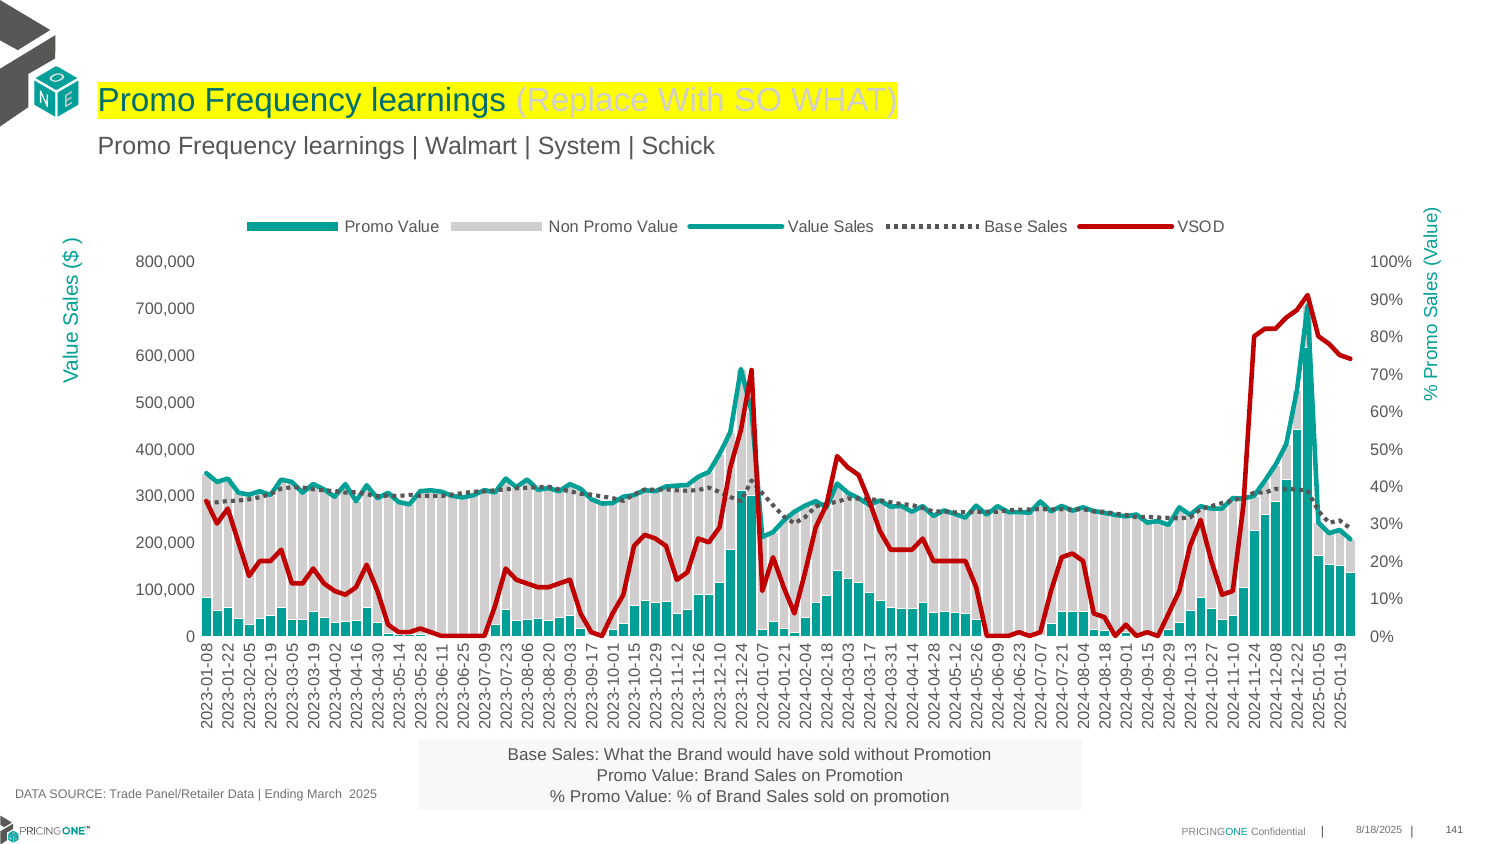

# Promo Frequency learnings (Replace With SO WHAT)
Promo Frequency learnings | Walmart | System | Schick

### Chart

| Category | Promo Value | Non Promo Value | Value Sales | Base Sales | VSOD |
|---|---|---|---|---|---|
| 44934 | 82259.0 | 265427.0 | 347686.0 | 283987.0 | 0.36 |
| 44941 | 55523.0 | 273438.0 | 328961.0 | 285416.0 | 0.3 |
| 44948 | 62066.0 | 274004.0 | 336070.0 | 288066.0 | 0.34 |
| 44955 | 38805.0 | 267100.0 | 305905.0 | 288937.0 | 0.25 |
| 44962 | 25160.0 | 276596.0 | 301756.0 | 291778.0 | 0.16 |
| 44969 | 36847.0 | 272192.0 | 309039.0 | 296278.0 | 0.2 |
| 44976 | 43294.0 | 257831.0 | 301125.0 | 302780.0 | 0.2 |
| 44983 | 61386.0 | 272467.0 | 333853.0 | 314608.0 | 0.23 |
| 44990 | 35869.0 | 293227.0 | 329096.0 | 317624.0 | 0.14 |
| 44997 | 35896.0 | 270132.0 | 306028.0 | 317228.0 | 0.14 |
| 45004 | 52287.0 | 272293.0 | 324580.0 | 313107.0 | 0.18 |
| 45011 | 40602.0 | 272364.0 | 312966.0 | 311041.0 | 0.14 |
| 45018 | 29449.0 | 267863.0 | 297312.0 | 309480.0 | 0.12 |
| 45025 | 30502.0 | 293796.0 | 324298.0 | 306171.0 | 0.11 |
| 45032 | 34262.0 | 253400.0 | 287662.0 | 306972.0 | 0.13 |
| 45039 | 60735.0 | 261002.0 | 321737.0 | 302692.0 | 0.19 |
| 45046 | 29203.0 | 264945.0 | 294148.0 | 298349.0 | 0.12 |
| 45053 | 6680.0 | 298971.0 | 305651.0 | 299781.0 | 0.03 |
| 45060 | 3057.0 | 282697.0 | 285754.0 | 298794.0 | 0.01 |
| 45067 | 2562.0 | 278409.0 | 280971.0 | 301311.0 | 0.01 |
| 45074 | 3387.0 | 305789.0 | 309176.0 | 299132.0 | 0.02 |
| 45081 | 1289.0 | 309773.0 | 311062.0 | 299413.0 | 0.01 |
| 45088 | 456.0 | 307436.0 | 307892.0 | 298849.0 | 0.0 |
| 45095 | 819.0 | 298198.0 | 299017.0 | 302048.0 | 0.0 |
| 45102 | 855.0 | 294888.0 | 295743.0 | 305103.0 | 0.0 |
| 45109 | 778.0 | 300056.0 | 300834.0 | 308163.0 | 0.0 |
| 45116 | 537.0 | 310862.0 | 311399.0 | 308629.0 | 0.0 |
| 45123 | 23899.0 | 282562.0 | 306461.0 | 310997.0 | 0.08 |
| 45130 | 57953.0 | 278306.0 | 336259.0 | 313117.0 | 0.18 |
| 45137 | 32536.0 | 285370.0 | 317906.0 | 315311.0 | 0.15 |
| 45144 | 35833.0 | 298373.0 | 334206.0 | 316564.0 | 0.14 |
| 45151 | 38026.0 | 274050.0 | 312076.0 | 317675.0 | 0.13 |
| 45158 | 33618.0 | 282379.0 | 315997.0 | 318758.0 | 0.13 |
| 45165 | 40053.0 | 268852.0 | 308905.0 | 312763.0 | 0.14 |
| 45172 | 44289.0 | 280069.0 | 324358.0 | 309239.0 | 0.15 |
| 45179 | 16073.0 | 298098.0 | 314171.0 | 303425.0 | 0.06 |
| 45186 | 1992.0 | 290032.0 | 292024.0 | 301784.0 | 0.01 |
| 45193 | 797.0 | 281810.0 | 282607.0 | 297796.0 | 0.0 |
| 45200 | 13874.0 | 269880.0 | 283754.0 | 294273.0 | 0.06 |
| 45207 | 26785.0 | 270487.0 | 297272.0 | 288448.0 | 0.11 |
| 45214 | 64590.0 | 236103.0 | 300693.0 | 302173.0 | 0.24 |
| 45221 | 75900.0 | 235429.0 | 311329.0 | 312698.0 | 0.27 |
| 45228 | 71423.0 | 237621.0 | 309044.0 | 312042.0 | 0.26 |
| 45235 | 73250.0 | 245956.0 | 319206.0 | 313096.0 | 0.24 |
| 45242 | 49290.0 | 271650.0 | 320940.0 | 310897.0 | 0.15 |
| 45249 | 55969.0 | 266549.0 | 322518.0 | 310086.0 | 0.17 |
| 45256 | 89836.0 | 249893.0 | 339729.0 | 311502.0 | 0.26 |
| 45263 | 89019.0 | 261179.0 | 350198.0 | 316835.0 | 0.25 |
| 45270 | 114913.0 | 274113.0 | 389026.0 | 307295.0 | 0.29 |
| 45277 | 185905.0 | 249061.0 | 434966.0 | 296680.0 | 0.45 |
| 45284 | 311789.0 | 258407.0 | 570196.0 | 287825.0 | 0.55 |
| 45291 | 300604.0 | 177998.0 | 478602.0 | 331933.0 | 0.71 |
| 45298 | 14537.0 | 196754.0 | 211291.0 | 304715.0 | 0.12 |
| 45305 | 32402.0 | 189316.0 | 221718.0 | 279304.0 | 0.21 |
| 45312 | 17029.0 | 229287.0 | 246316.0 | 255124.0 | 0.13 |
| 45319 | 8616.0 | 256670.0 | 265286.0 | 240600.0 | 0.06 |
| 45326 | 38880.0 | 239199.0 | 278079.0 | 253491.0 | 0.17 |
| 45333 | 71407.0 | 216428.0 | 287835.0 | 276780.0 | 0.29 |
| 45340 | 85905.0 | 188390.0 | 274295.0 | 282331.0 | 0.35 |
| 45347 | 140716.0 | 184857.0 | 325573.0 | 286559.0 | 0.48 |
| 45354 | 123889.0 | 181616.0 | 305505.0 | 293402.0 | 0.45 |
| 45361 | 114587.0 | 179526.0 | 294113.0 | 293447.0 | 0.43 |
| 45368 | 93820.0 | 186033.0 | 279853.0 | 292281.0 | 0.36 |
| 45375 | 76707.0 | 212554.0 | 289261.0 | 289672.0 | 0.28 |
| 45382 | 60663.0 | 215373.0 | 276036.0 | 285405.0 | 0.23 |
| 45389 | 58840.0 | 218920.0 | 277760.0 | 281615.0 | 0.23 |
| 45396 | 58504.0 | 206896.0 | 265400.0 | 279560.0 | 0.23 |
| 45403 | 71486.0 | 205692.0 | 277178.0 | 273289.0 | 0.26 |
| 45410 | 51419.0 | 204720.0 | 256139.0 | 265449.0 | 0.2 |
| 45417 | 52638.0 | 215373.0 | 268011.0 | 266019.0 | 0.2 |
| 45424 | 50074.0 | 210526.0 | 260600.0 | 263889.0 | 0.2 |
| 45431 | 48926.0 | 203692.0 | 252618.0 | 264354.0 | 0.2 |
| 45438 | 35142.0 | 243060.0 | 278202.0 | 265067.0 | 0.13 |
| 45445 | 517.0 | 258491.0 | 259008.0 | 265453.0 | 0.0 |
| 45452 | 1058.0 | 276014.0 | 277072.0 | 264807.0 | 0.0 |
| 45459 | 543.0 | 264105.0 | 264648.0 | 268286.0 | 0.0 |
| 45466 | 1666.0 | 262851.0 | 264517.0 | 269736.0 | 0.01 |
| 45473 | 439.0 | 262631.0 | 263070.0 | 269926.0 | 0.0 |
| 45480 | 1458.0 | 285612.0 | 287070.0 | 270943.0 | 0.01 |
| 45487 | 27586.0 | 238450.0 | 266036.0 | 270215.0 | 0.12 |
| 45494 | 52071.0 | 225678.0 | 277749.0 | 270542.0 | 0.21 |
| 45501 | 53579.0 | 213900.0 | 267479.0 | 269831.0 | 0.22 |
| 45508 | 51922.0 | 222822.0 | 274744.0 | 270520.0 | 0.2 |
| 45515 | 14391.0 | 252397.0 | 266788.0 | 265918.0 | 0.06 |
| 45522 | 11799.0 | 250937.0 | 262736.0 | 265135.0 | 0.05 |
| 45529 | 884.0 | 257576.0 | 258460.0 | 261062.0 | 0.0 |
| 45536 | 7938.0 | 247333.0 | 255271.0 | 258202.0 | 0.03 |
| 45543 | 1079.0 | 258329.0 | 259408.0 | 253692.0 | 0.0 |
| 45550 | 1138.0 | 240812.0 | 241950.0 | 254527.0 | 0.01 |
| 45557 | 1046.0 | 244295.0 | 245341.0 | 252951.0 | 0.0 |
| 45564 | 13474.0 | 223708.0 | 237182.0 | 252179.0 | 0.06 |
| 45571 | 29965.0 | 244443.0 | 274408.0 | 251033.0 | 0.12 |
| 45578 | 54504.0 | 204106.0 | 258610.0 | 253250.0 | 0.24 |
| 45585 | 82305.0 | 194732.0 | 277037.0 | 271128.0 | 0.31 |
| 45592 | 58368.0 | 213407.0 | 271775.0 | 277193.0 | 0.2 |
| 45599 | 35221.0 | 236778.0 | 271999.0 | 283822.0 | 0.11 |
| 45606 | 44696.0 | 249752.0 | 294448.0 | 288665.0 | 0.12 |
| 45613 | 103856.0 | 189338.0 | 293194.0 | 296667.0 | 0.35 |
| 45620 | 225472.0 | 73823.0 | 299295.0 | 305689.0 | 0.8 |
| 45627 | 260287.0 | 71145.0 | 331432.0 | 306059.0 | 0.82 |
| 45634 | 286691.0 | 78911.0 | 365602.0 | 313852.0 | 0.82 |
| 45641 | 334735.0 | 74783.0 | 409518.0 | 313201.0 | 0.85 |
| 45648 | 442184.0 | 82178.0 | 524362.0 | 312999.0 | 0.87 |
| 45655 | 616012.0 | 89829.0 | 705841.0 | 310187.0 | 0.91 |
| 45662 | 173231.0 | 69171.0 | 242402.0 | 267096.0 | 0.8 |
| 45669 | 152538.0 | 66863.0 | 219401.0 | 241575.0 | 0.78 |
| 45676 | 151156.0 | 75204.0 | 226360.0 | 246733.0 | 0.75 |
| 45683 | 135814.0 | 70675.0 | 206489.0 | 229426.0 | 0.74 |
% Promo Sales (Value)
Value Sales ($ )
Base Sales: What the Brand would have sold without Promotion
Promo Value: Brand Sales on Promotion
% Promo Value: % of Brand Sales sold on promotion
DATA SOURCE: Trade Panel/Retailer Data | Ending March  2025

8/18/2025
141